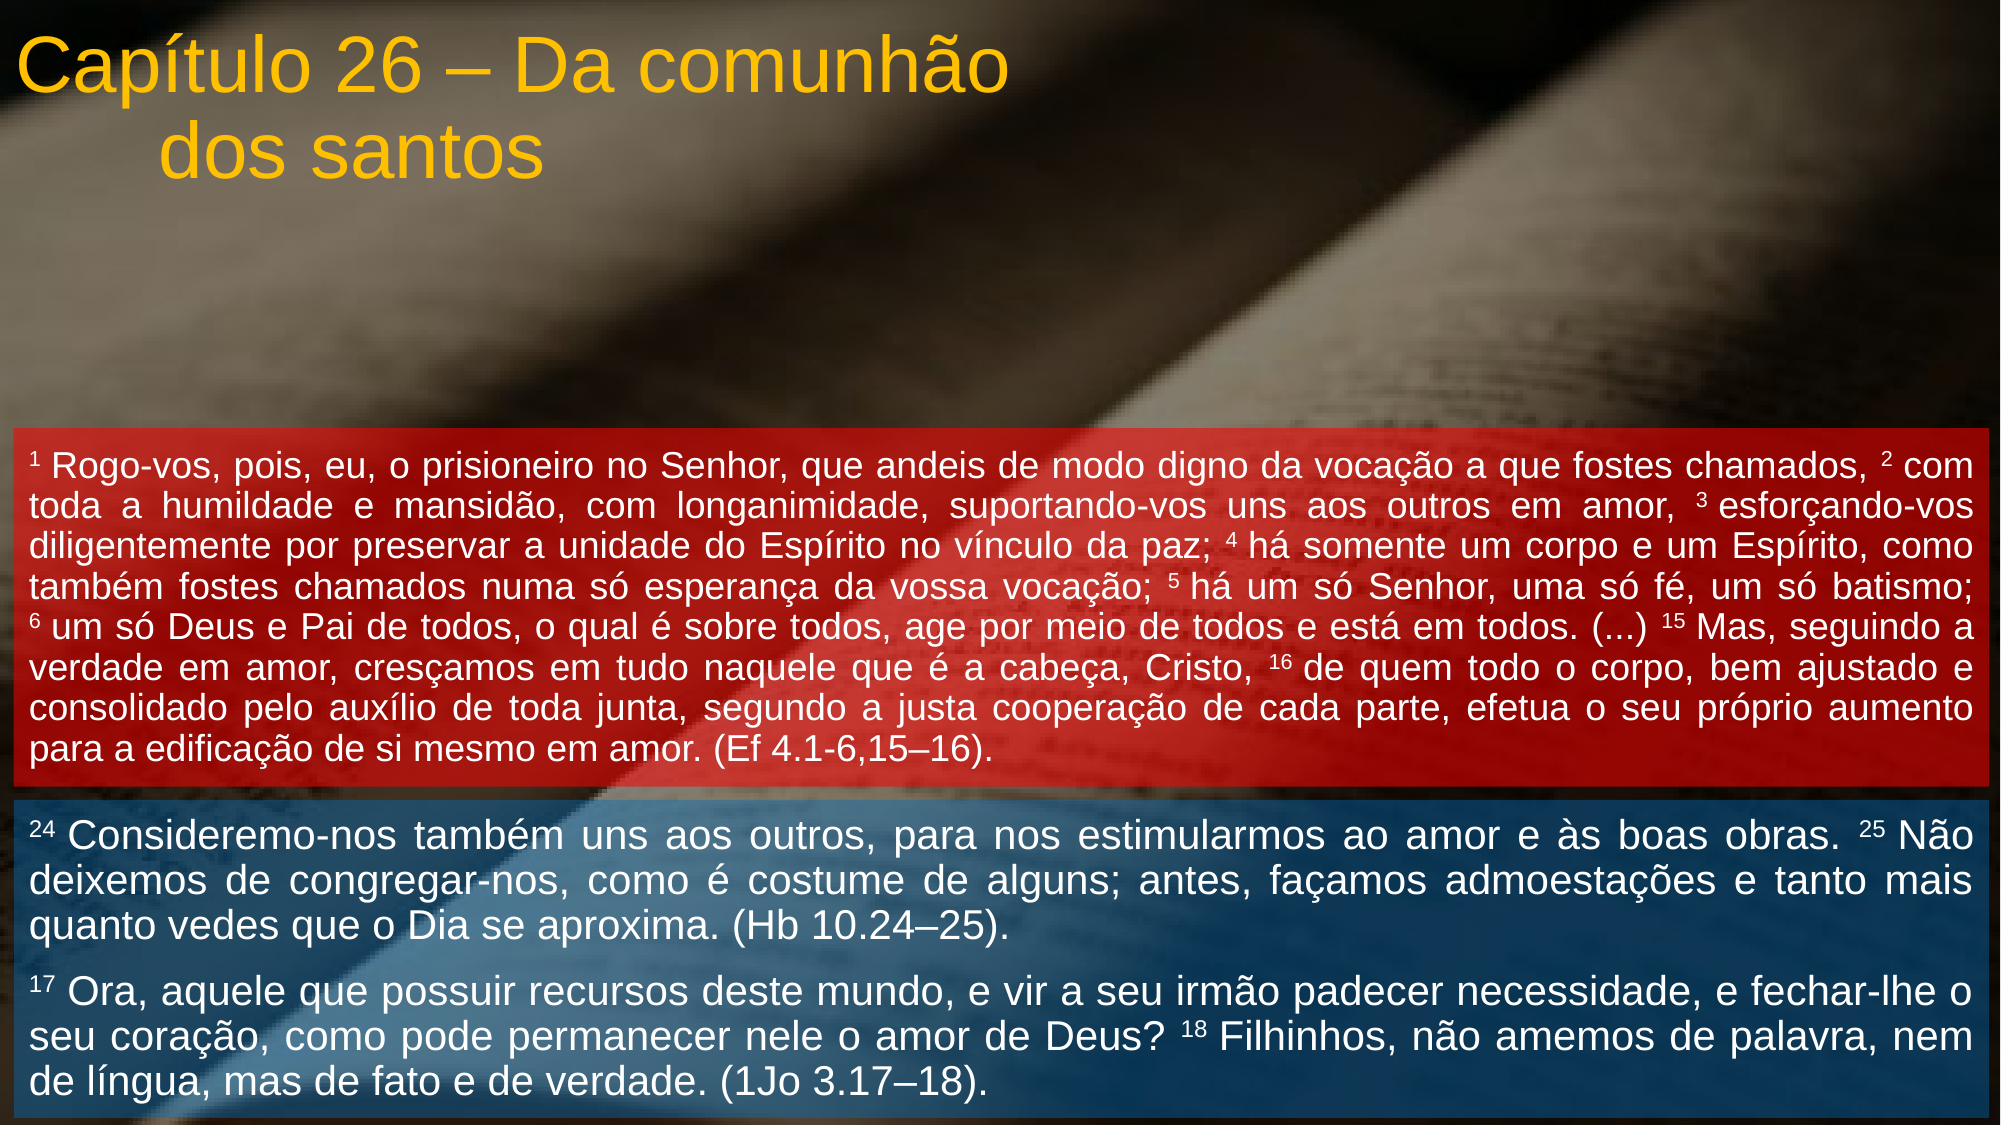

Capítulo 26 – Da comunhão
			dos santos
1 Rogo-vos, pois, eu, o prisioneiro no Senhor, que andeis de modo digno da vocação a que fostes chamados, 2 com toda a humildade e mansidão, com longanimidade, suportando-vos uns aos outros em amor, 3 esforçando-vos diligentemente por preservar a unidade do Espírito no vínculo da paz; 4 há somente um corpo e um Espírito, como também fostes chamados numa só esperança da vossa vocação; 5 há um só Senhor, uma só fé, um só batismo; 6 um só Deus e Pai de todos, o qual é sobre todos, age por meio de todos e está em todos. (...) 15 Mas, seguindo a verdade em amor, cresçamos em tudo naquele que é a cabeça, Cristo, 16 de quem todo o corpo, bem ajustado e consolidado pelo auxílio de toda junta, segundo a justa cooperação de cada parte, efetua o seu próprio aumento para a edificação de si mesmo em amor. (Ef 4.1-6,15–16).
24 Consideremo-nos também uns aos outros, para nos estimularmos ao amor e às boas obras. 25 Não deixemos de congregar-nos, como é costume de alguns; antes, façamos admoestações e tanto mais quanto vedes que o Dia se aproxima. (Hb 10.24–25).
17 Ora, aquele que possuir recursos deste mundo, e vir a seu irmão padecer necessidade, e fechar-lhe o seu coração, como pode permanecer nele o amor de Deus? 18 Filhinhos, não amemos de palavra, nem de língua, mas de fato e de verdade. (1Jo 3.17–18).